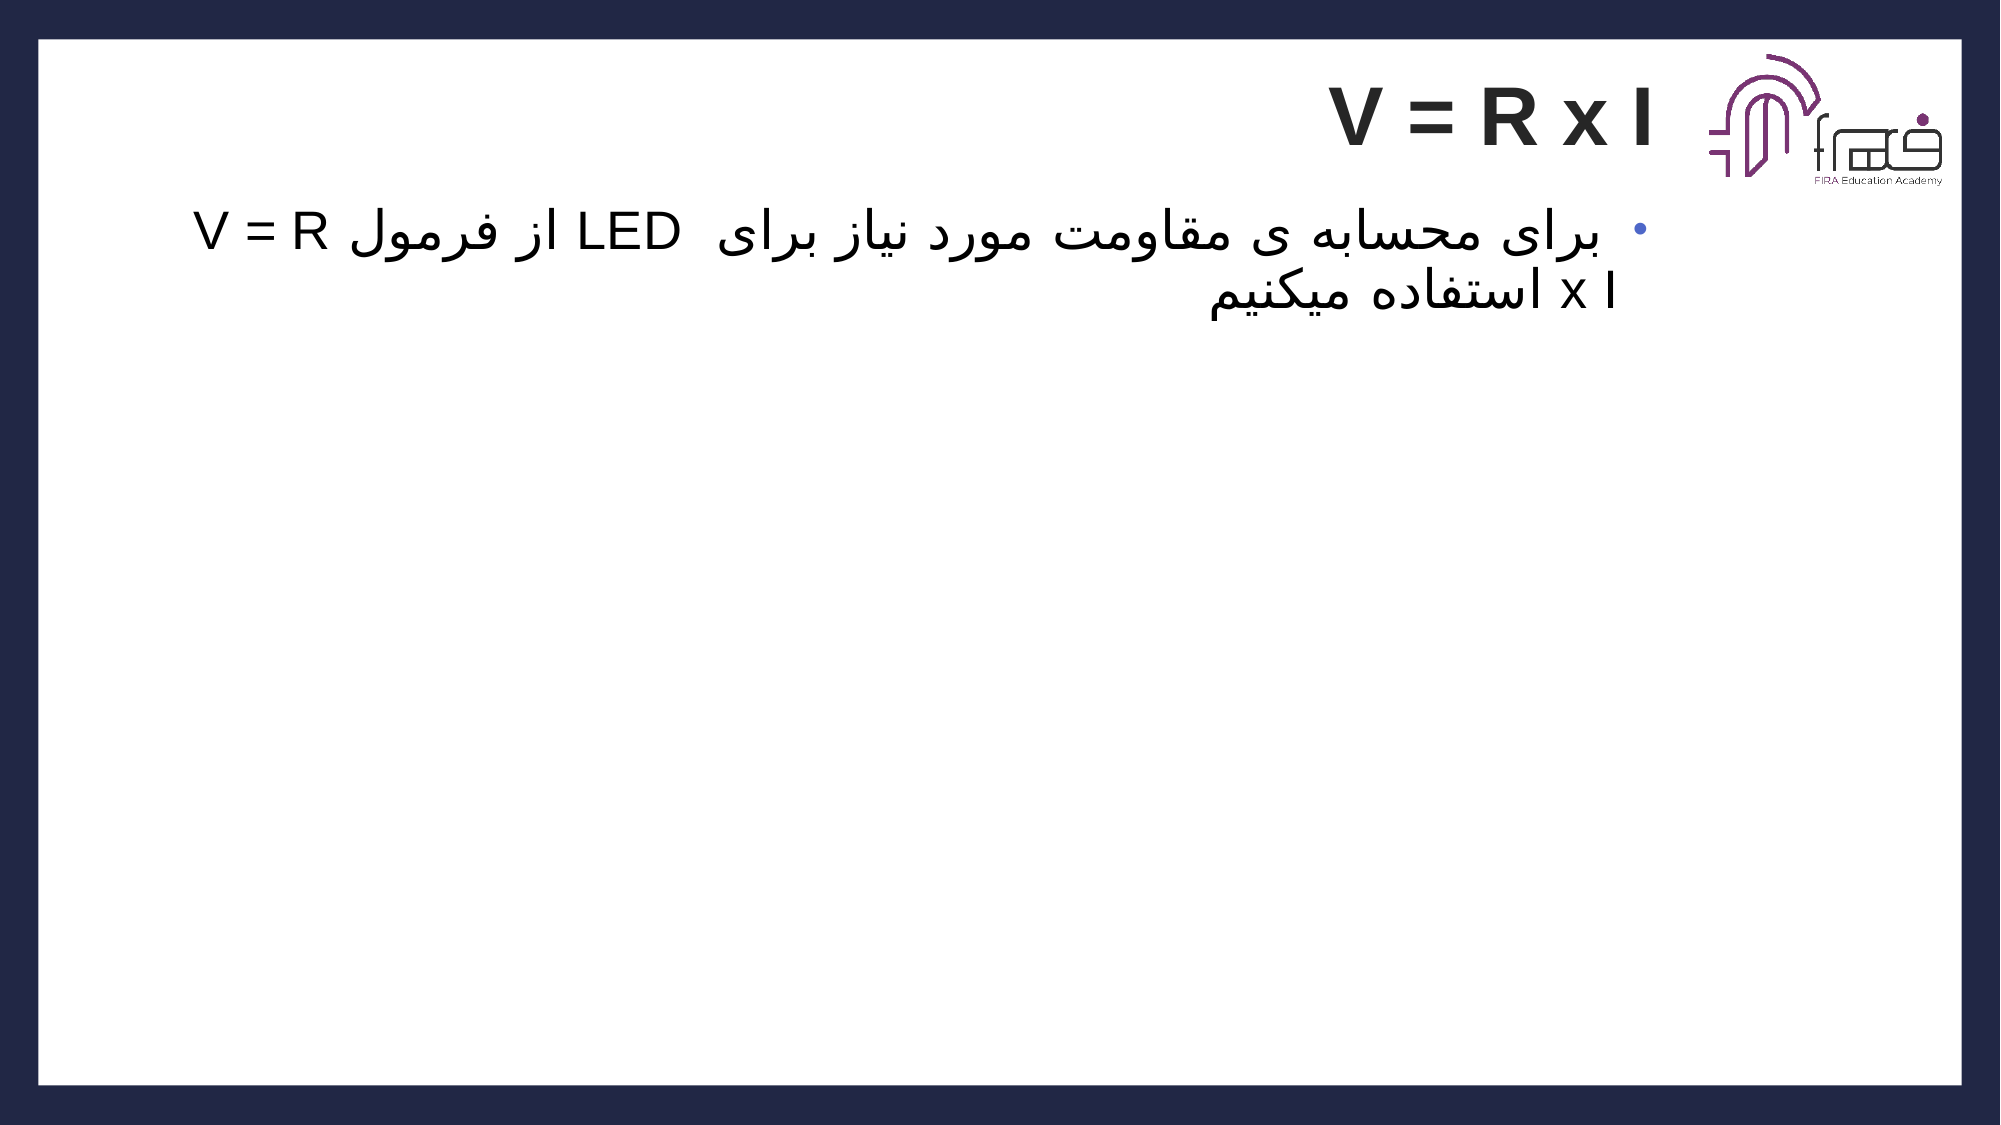

# V = R x I
 برای محسابه ی مقاومت مورد نیاز برای  LED از فرمول V = R x I استفاده میکنیم